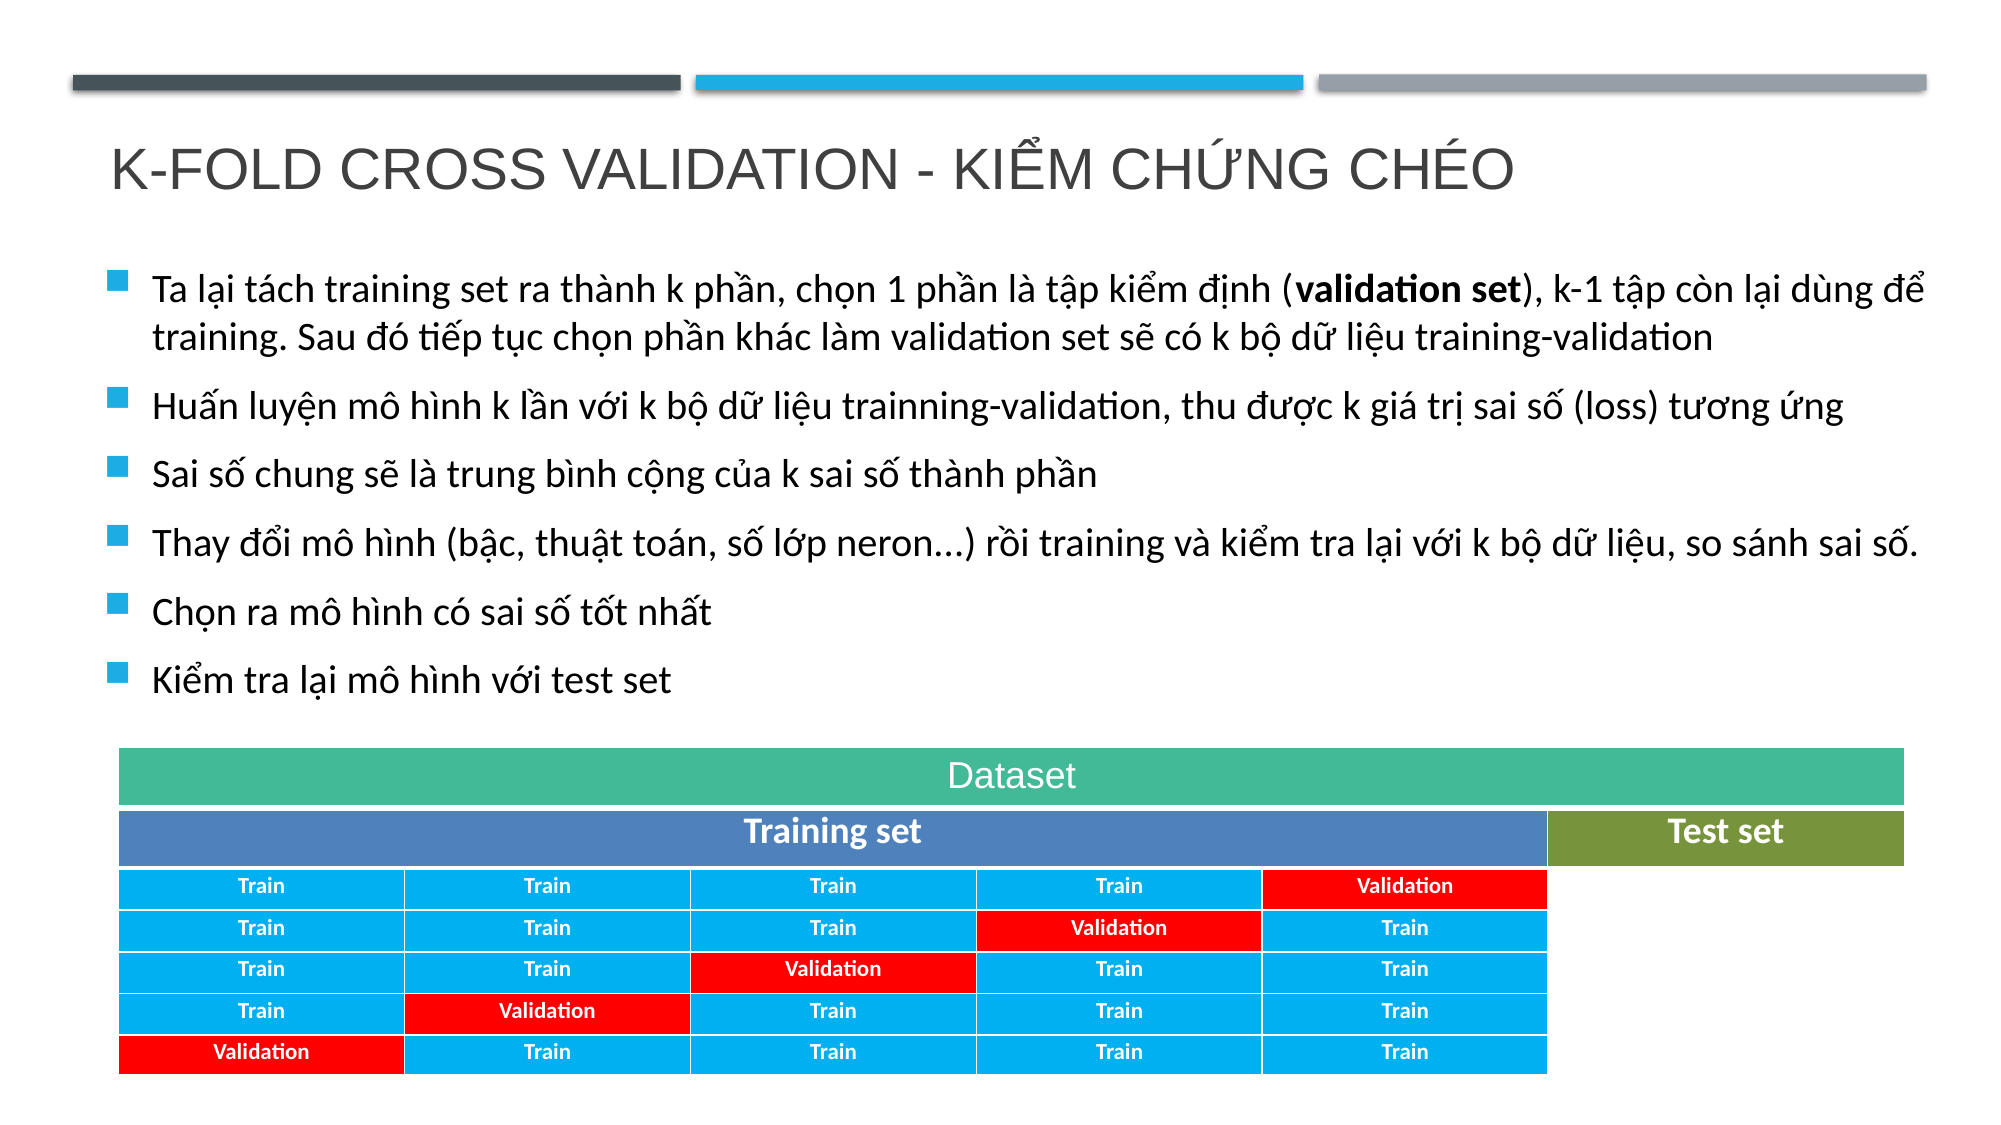

# k-fold cross validation - kiểm chứng chéo
Ta lại tách training set ra thành k phần, chọn 1 phần là tập kiểm định (validation set), k-1 tập còn lại dùng để training. Sau đó tiếp tục chọn phần khác làm validation set sẽ có k bộ dữ liệu training-validation
Huấn luyện mô hình k lần với k bộ dữ liệu trainning-validation, thu được k giá trị sai số (loss) tương ứng
Sai số chung sẽ là trung bình cộng của k sai số thành phần
Thay đổi mô hình (bậc, thuật toán, số lớp neron...) rồi training và kiểm tra lại với k bộ dữ liệu, so sánh sai số.
Chọn ra mô hình có sai số tốt nhất
Kiểm tra lại mô hình với test set
| Dataset |  |
| --- | --- |
| Training set | Test set |
| Train | Train | Train | Train | Validation |
| --- | --- | --- | --- | --- |
| Train | Train | Train | Validation | Train |
| Train | Train | Validation | Train | Train |
| Train | Validation | Train | Train | Train |
| Validation | Train | Train | Train | Train |